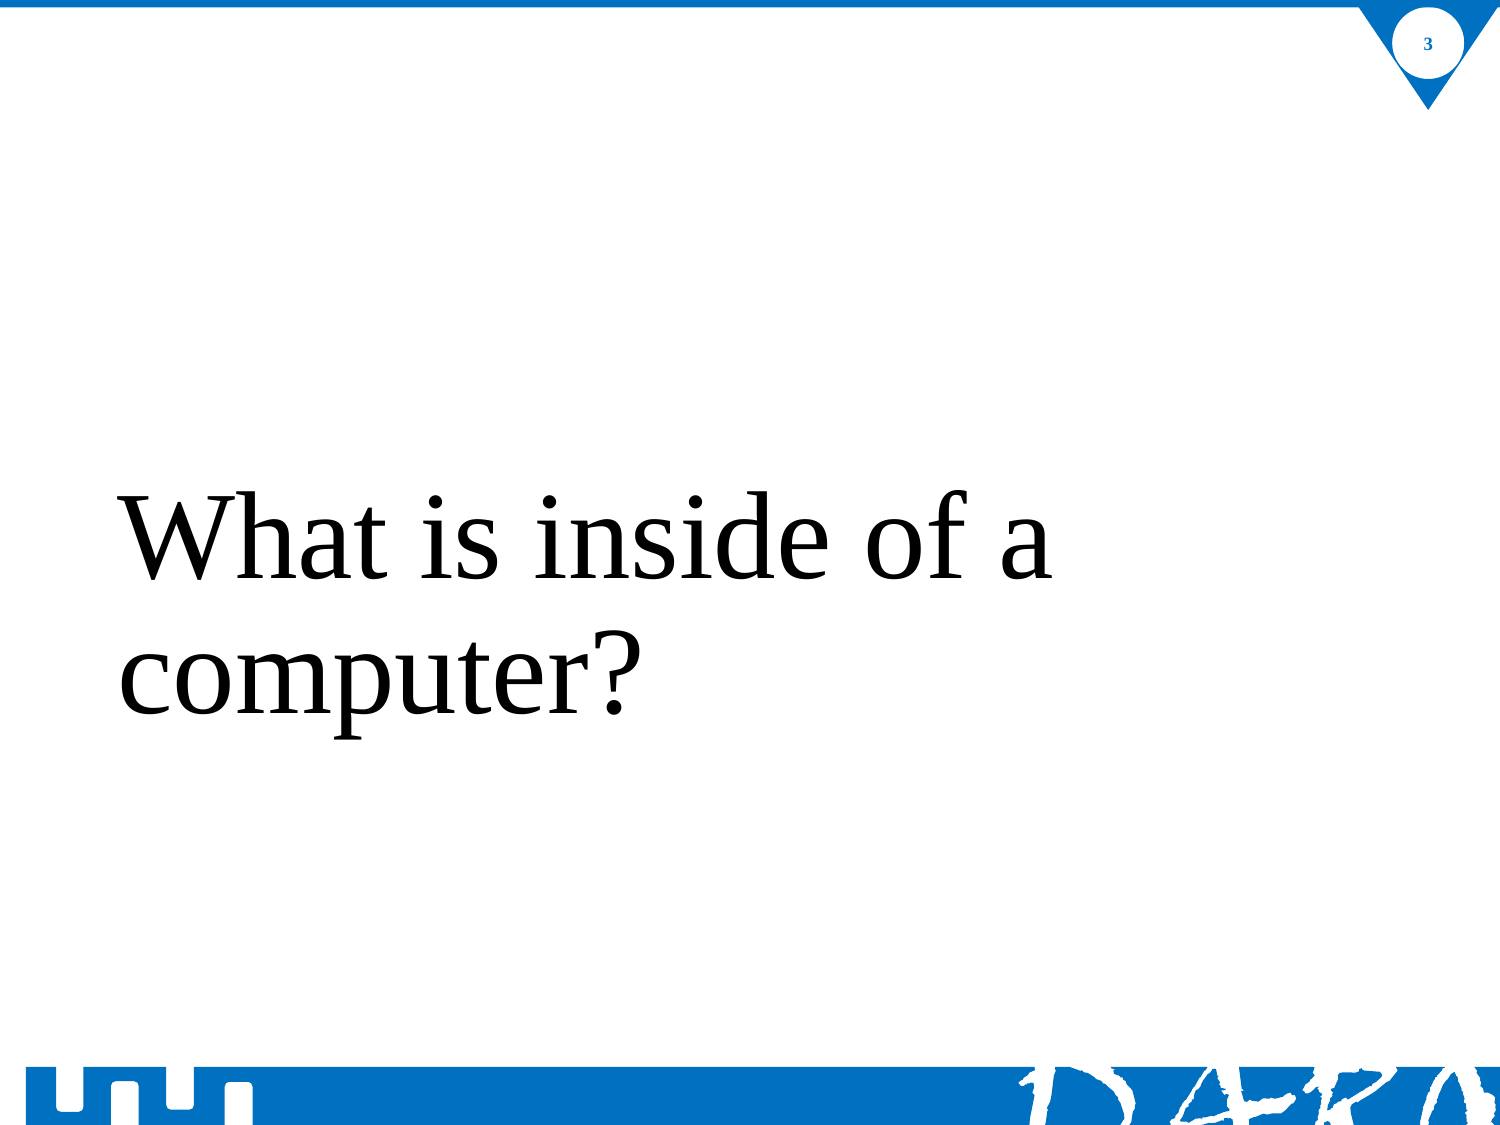

3
# What is inside of a computer?